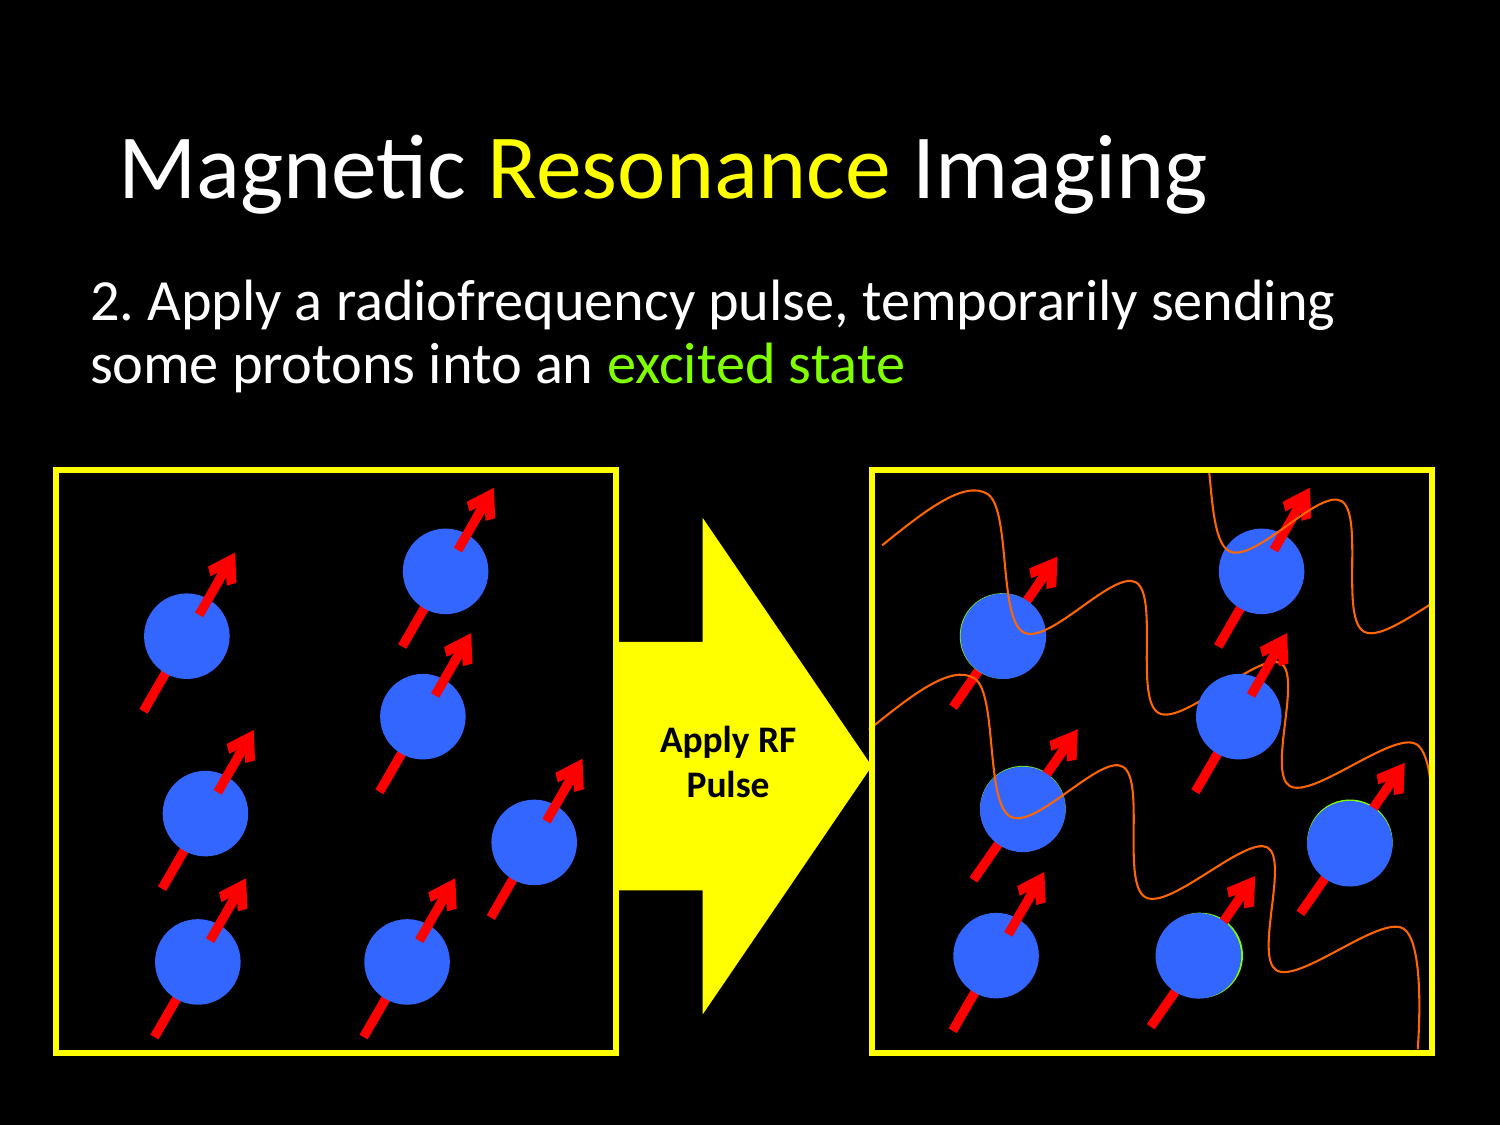

# Magnetic Resonance Imaging
2. Apply a radiofrequency pulse, temporarily sending some protons into an excited state

Apply RF Pulse